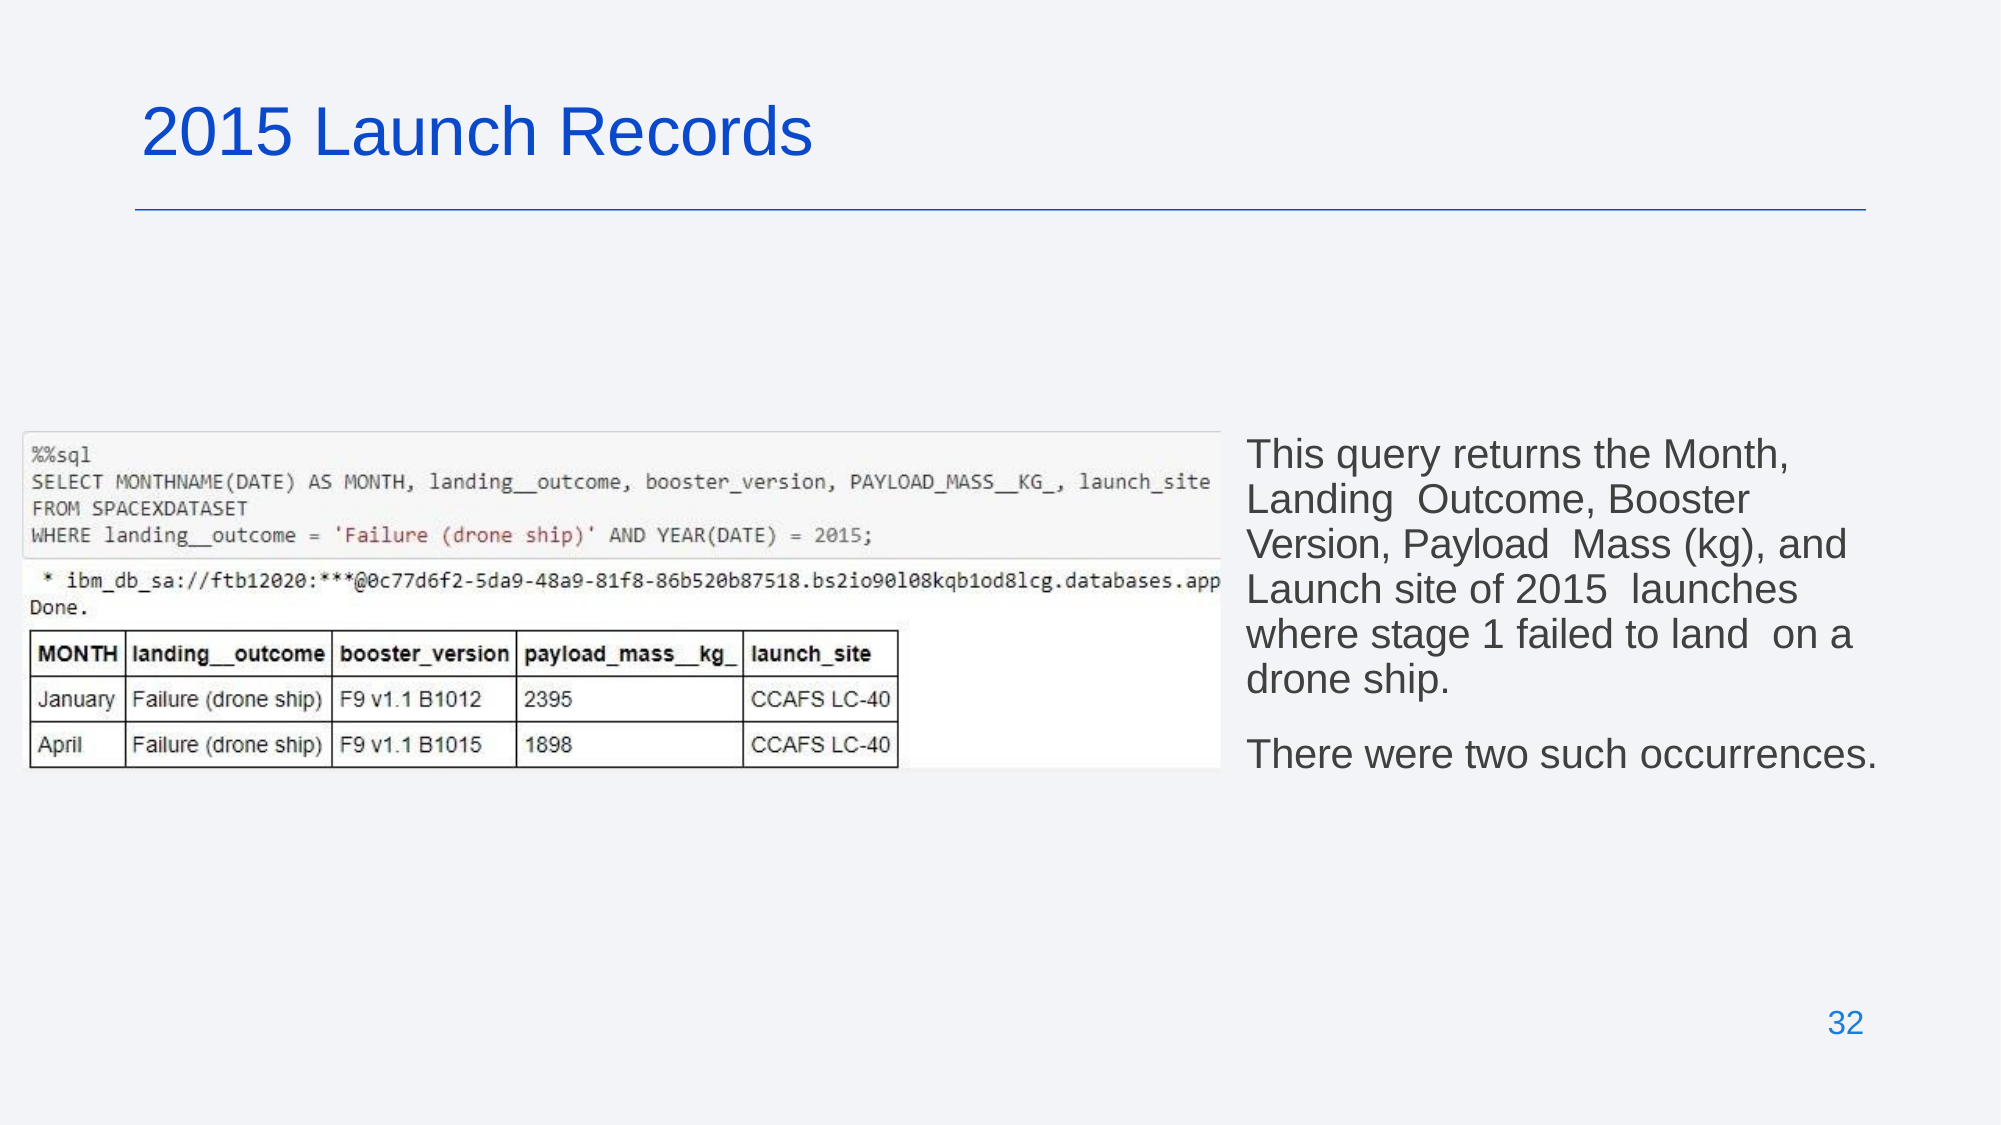

2015 Launch Records
This query returns the Month, Landing  Outcome, Booster Version, Payload  Mass (kg), and Launch site of 2015  launches where stage 1 failed to land  on a drone ship.
There were two such occurrences.

32